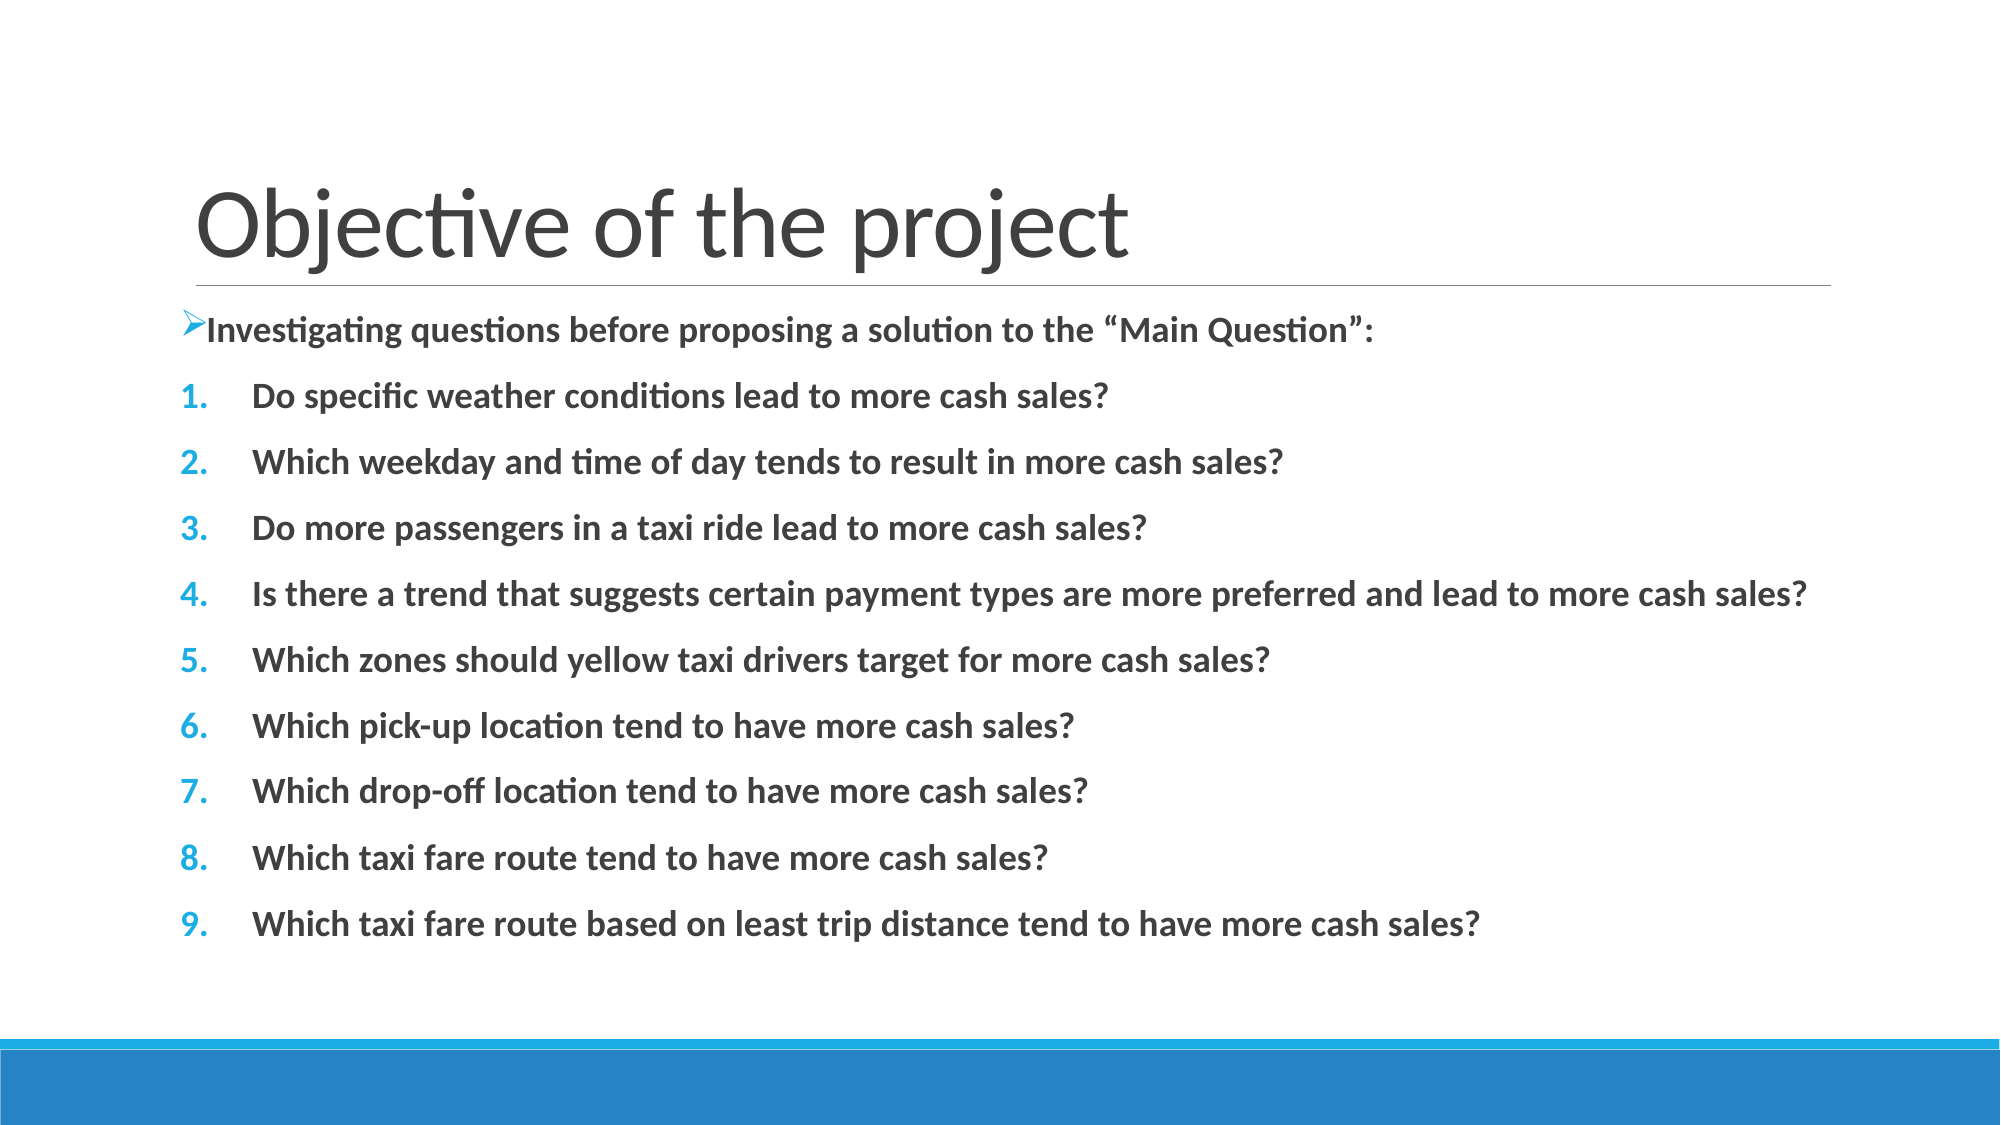

# Objective of the project
Investigating questions before proposing a solution to the “Main Question”:
Do specific weather conditions lead to more cash sales?
Which weekday and time of day tends to result in more cash sales?
Do more passengers in a taxi ride lead to more cash sales?
Is there a trend that suggests certain payment types are more preferred and lead to more cash sales?
Which zones should yellow taxi drivers target for more cash sales?
Which pick-up location tend to have more cash sales?
Which drop-off location tend to have more cash sales?
Which taxi fare route tend to have more cash sales?
Which taxi fare route based on least trip distance tend to have more cash sales?